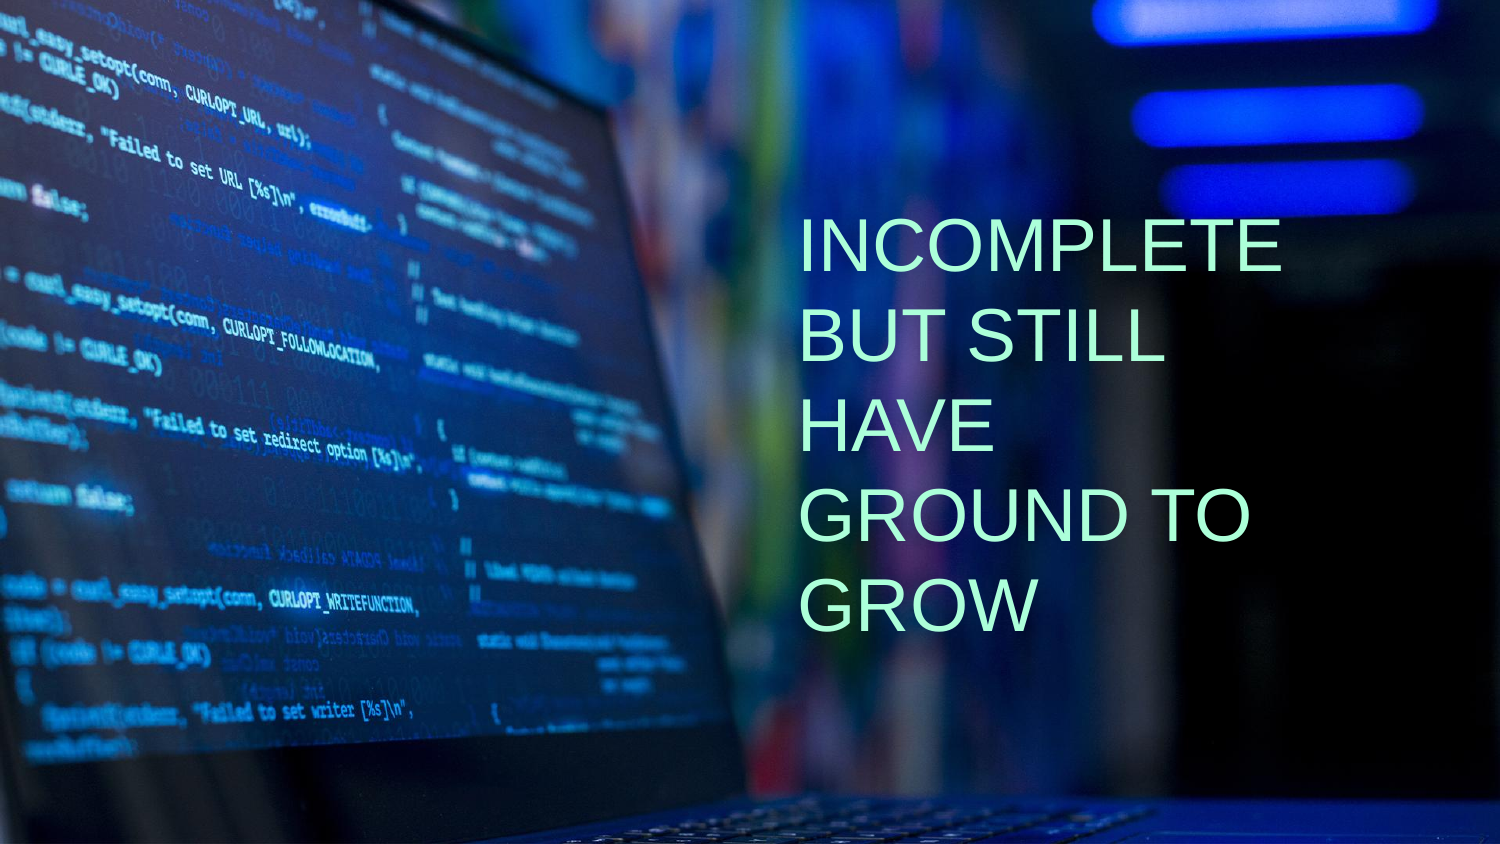

# INCOMPLETE BUT STILL HAVE GROUND TO GROW